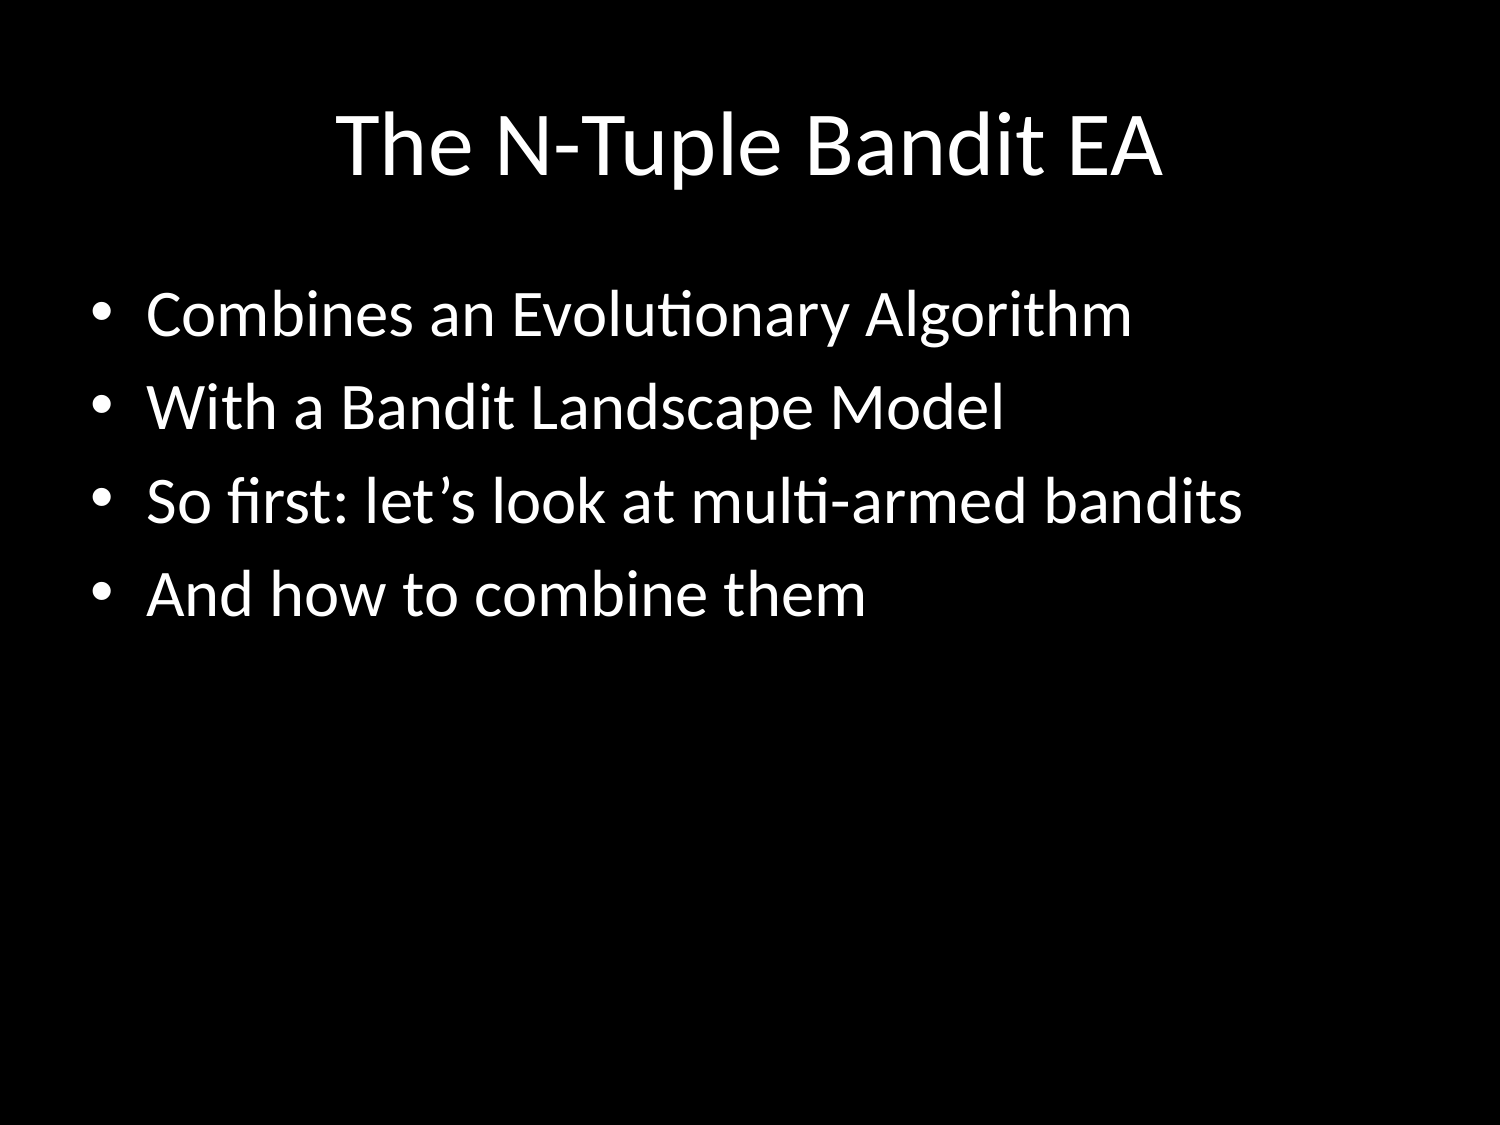

# The N-Tuple Bandit EA
Combines an Evolutionary Algorithm
With a Bandit Landscape Model
So first: let’s look at multi-armed bandits
And how to combine them